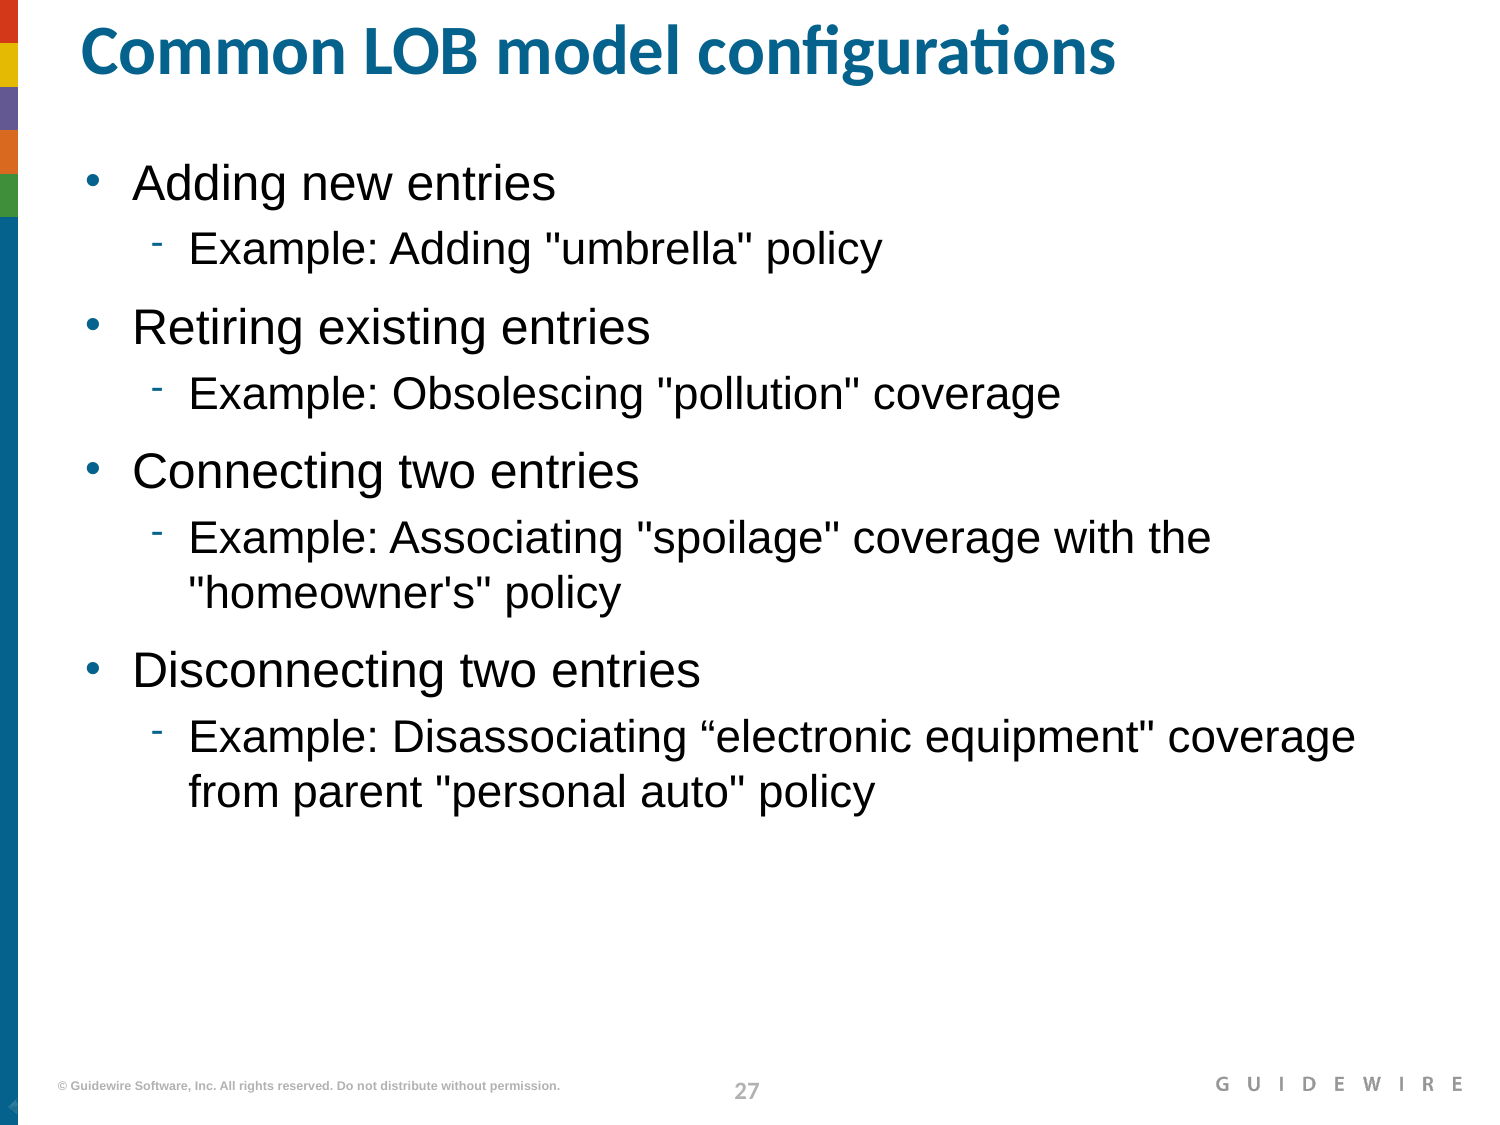

# Common LOB model configurations
Adding new entries
Example: Adding "umbrella" policy
Retiring existing entries
Example: Obsolescing "pollution" coverage
Connecting two entries
Example: Associating "spoilage" coverage with the "homeowner's" policy
Disconnecting two entries
Example: Disassociating “electronic equipment" coverage from parent "personal auto" policy